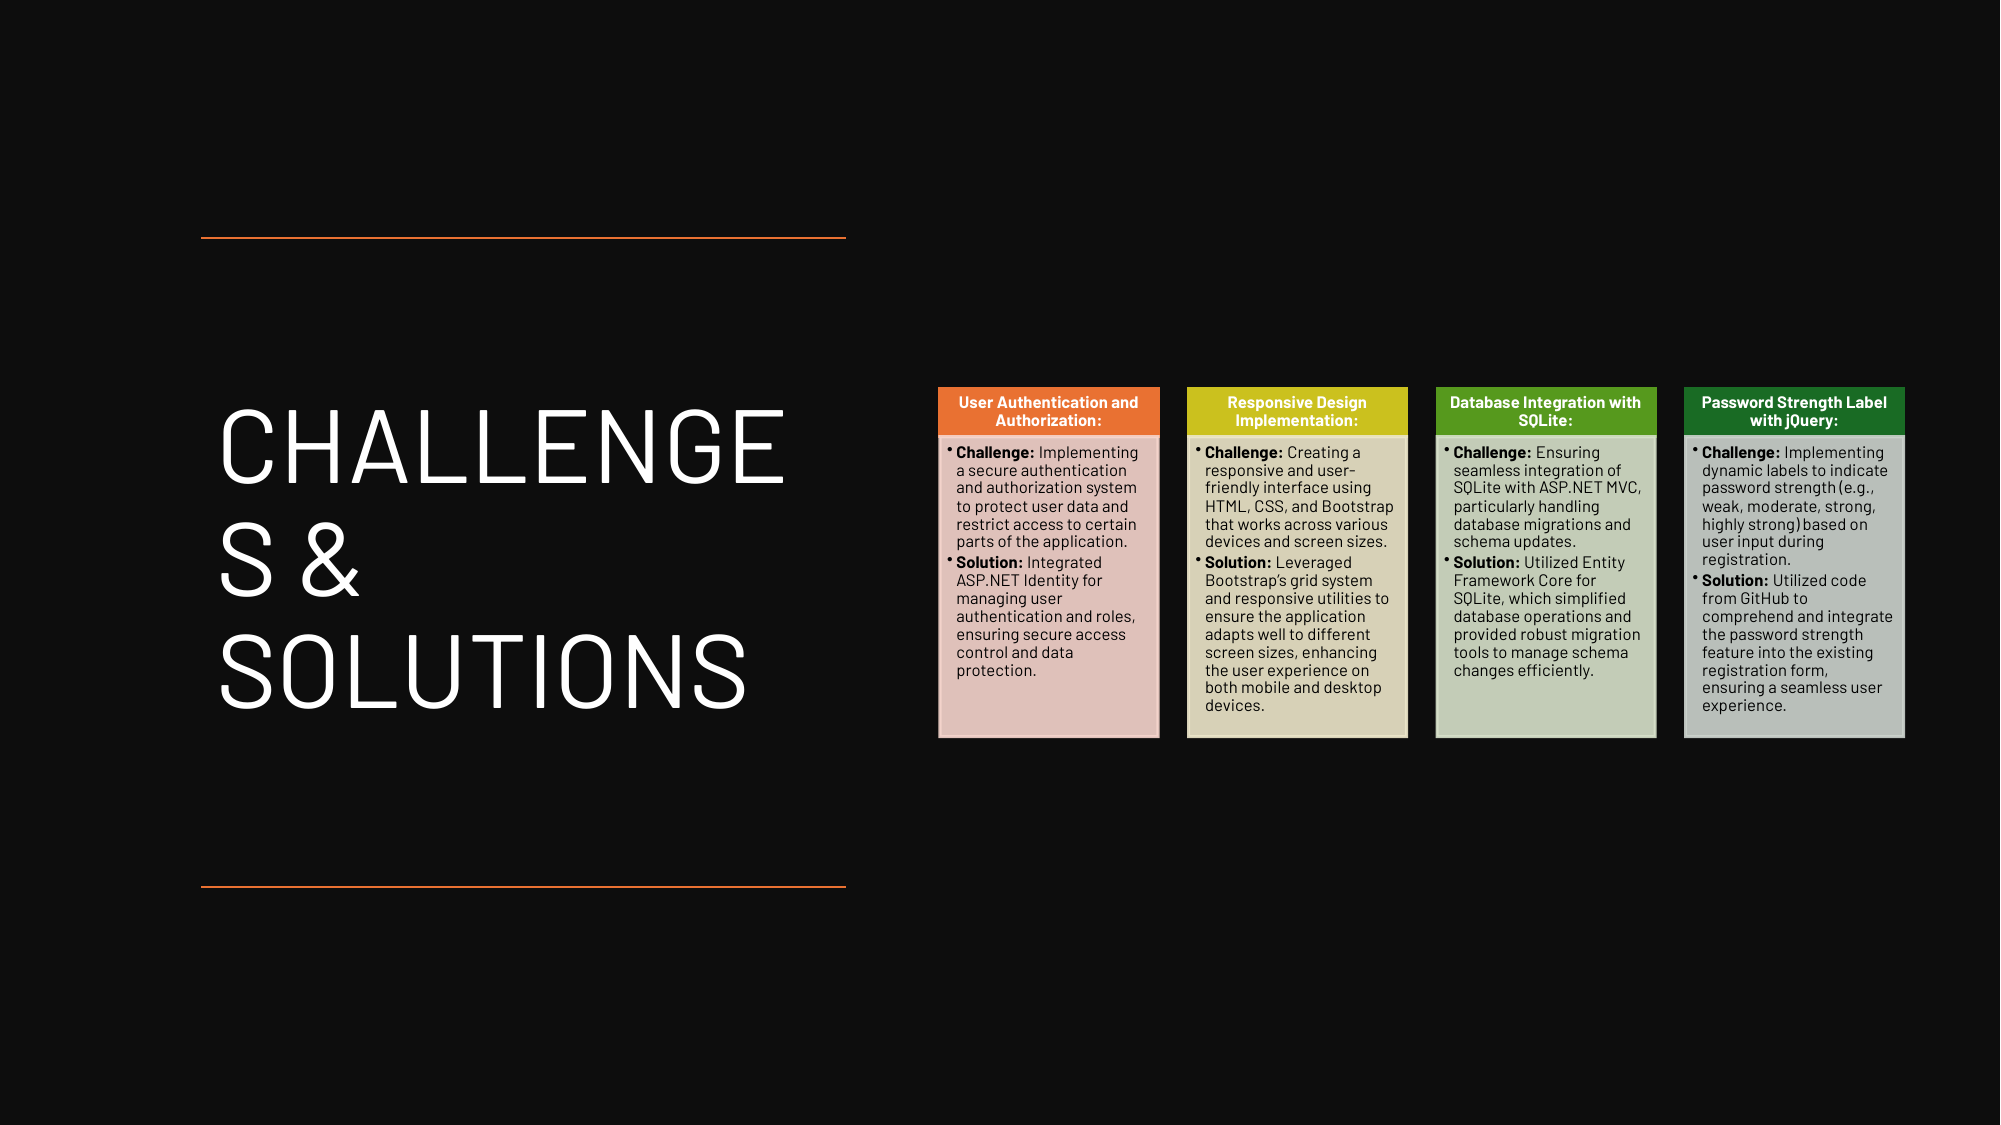

User Authentication and Authorization:
Challenge: Implementing a secure authentication and authorization system to protect user data and restrict access to certain parts of the application.
Solution: Integrated ASP.NET Identity for managing user authentication and roles, ensuring secure access control and data protection.
Responsive Design Implementation:
Challenge: Creating a responsive and user-friendly interface using HTML, CSS, and Bootstrap that works across various devices and screen sizes.
Solution: Leveraged Bootstrap’s grid system and responsive utilities to ensure the application adapts well to different screen sizes, enhancing the user experience on both mobile and desktop devices.
Database Integration with SQLite:
Challenge: Ensuring seamless integration of SQLite with ASP.NET MVC, particularly handling database migrations and schema updates.
Solution: Utilized Entity Framework Core for SQLite, which simplified database operations and provided robust migration tools to manage schema changes efficiently.
Password Strength Label with jQuery:
Challenge: Implementing dynamic labels to indicate password strength (e.g., weak, moderate, strong, highly strong) based on user input during registration.
Solution: Utilized code from GitHub to comprehend and integrate the password strength feature into the existing registration form, ensuring a seamless user experience.
# CHALLENGES & SOLUTIONS